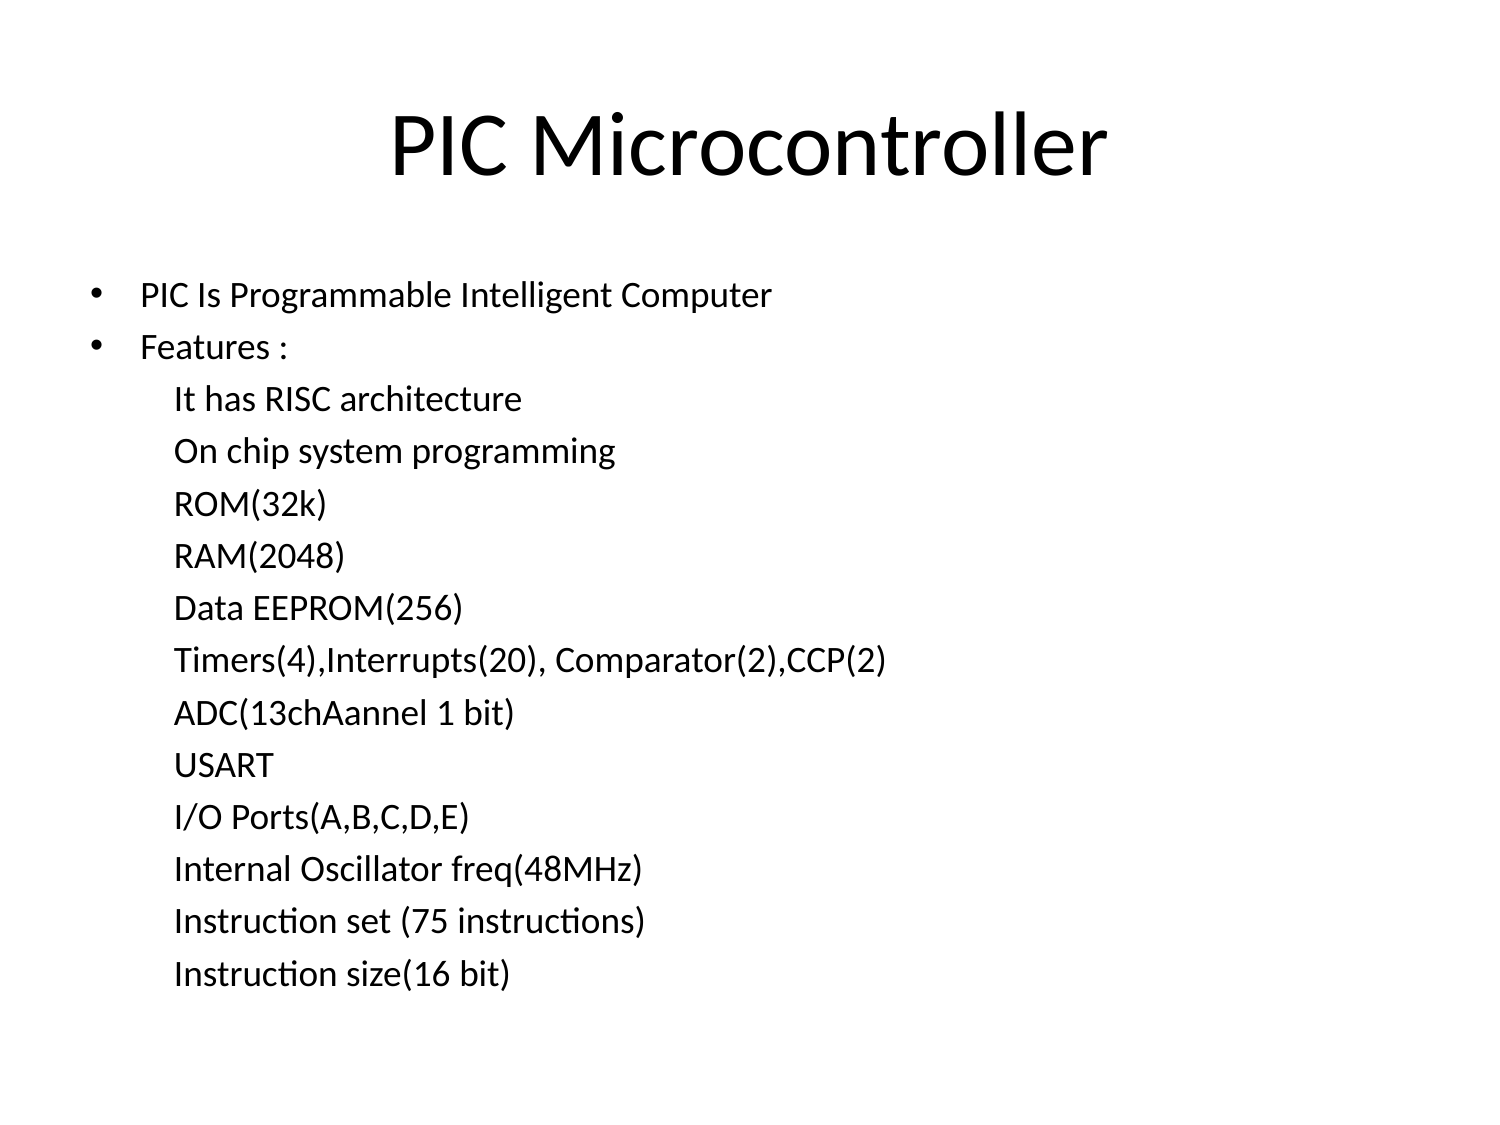

# PIC Microcontroller
PIC Is Programmable Intelligent Computer
Features :
	It has RISC architecture
	On chip system programming
	ROM(32k)
	RAM(2048)
	Data EEPROM(256)
	Timers(4),Interrupts(20), Comparator(2),CCP(2)
	ADC(13chAannel 1 bit)
	USART
	I/O Ports(A,B,C,D,E)
	Internal Oscillator freq(48MHz)
	Instruction set (75 instructions)
	Instruction size(16 bit)